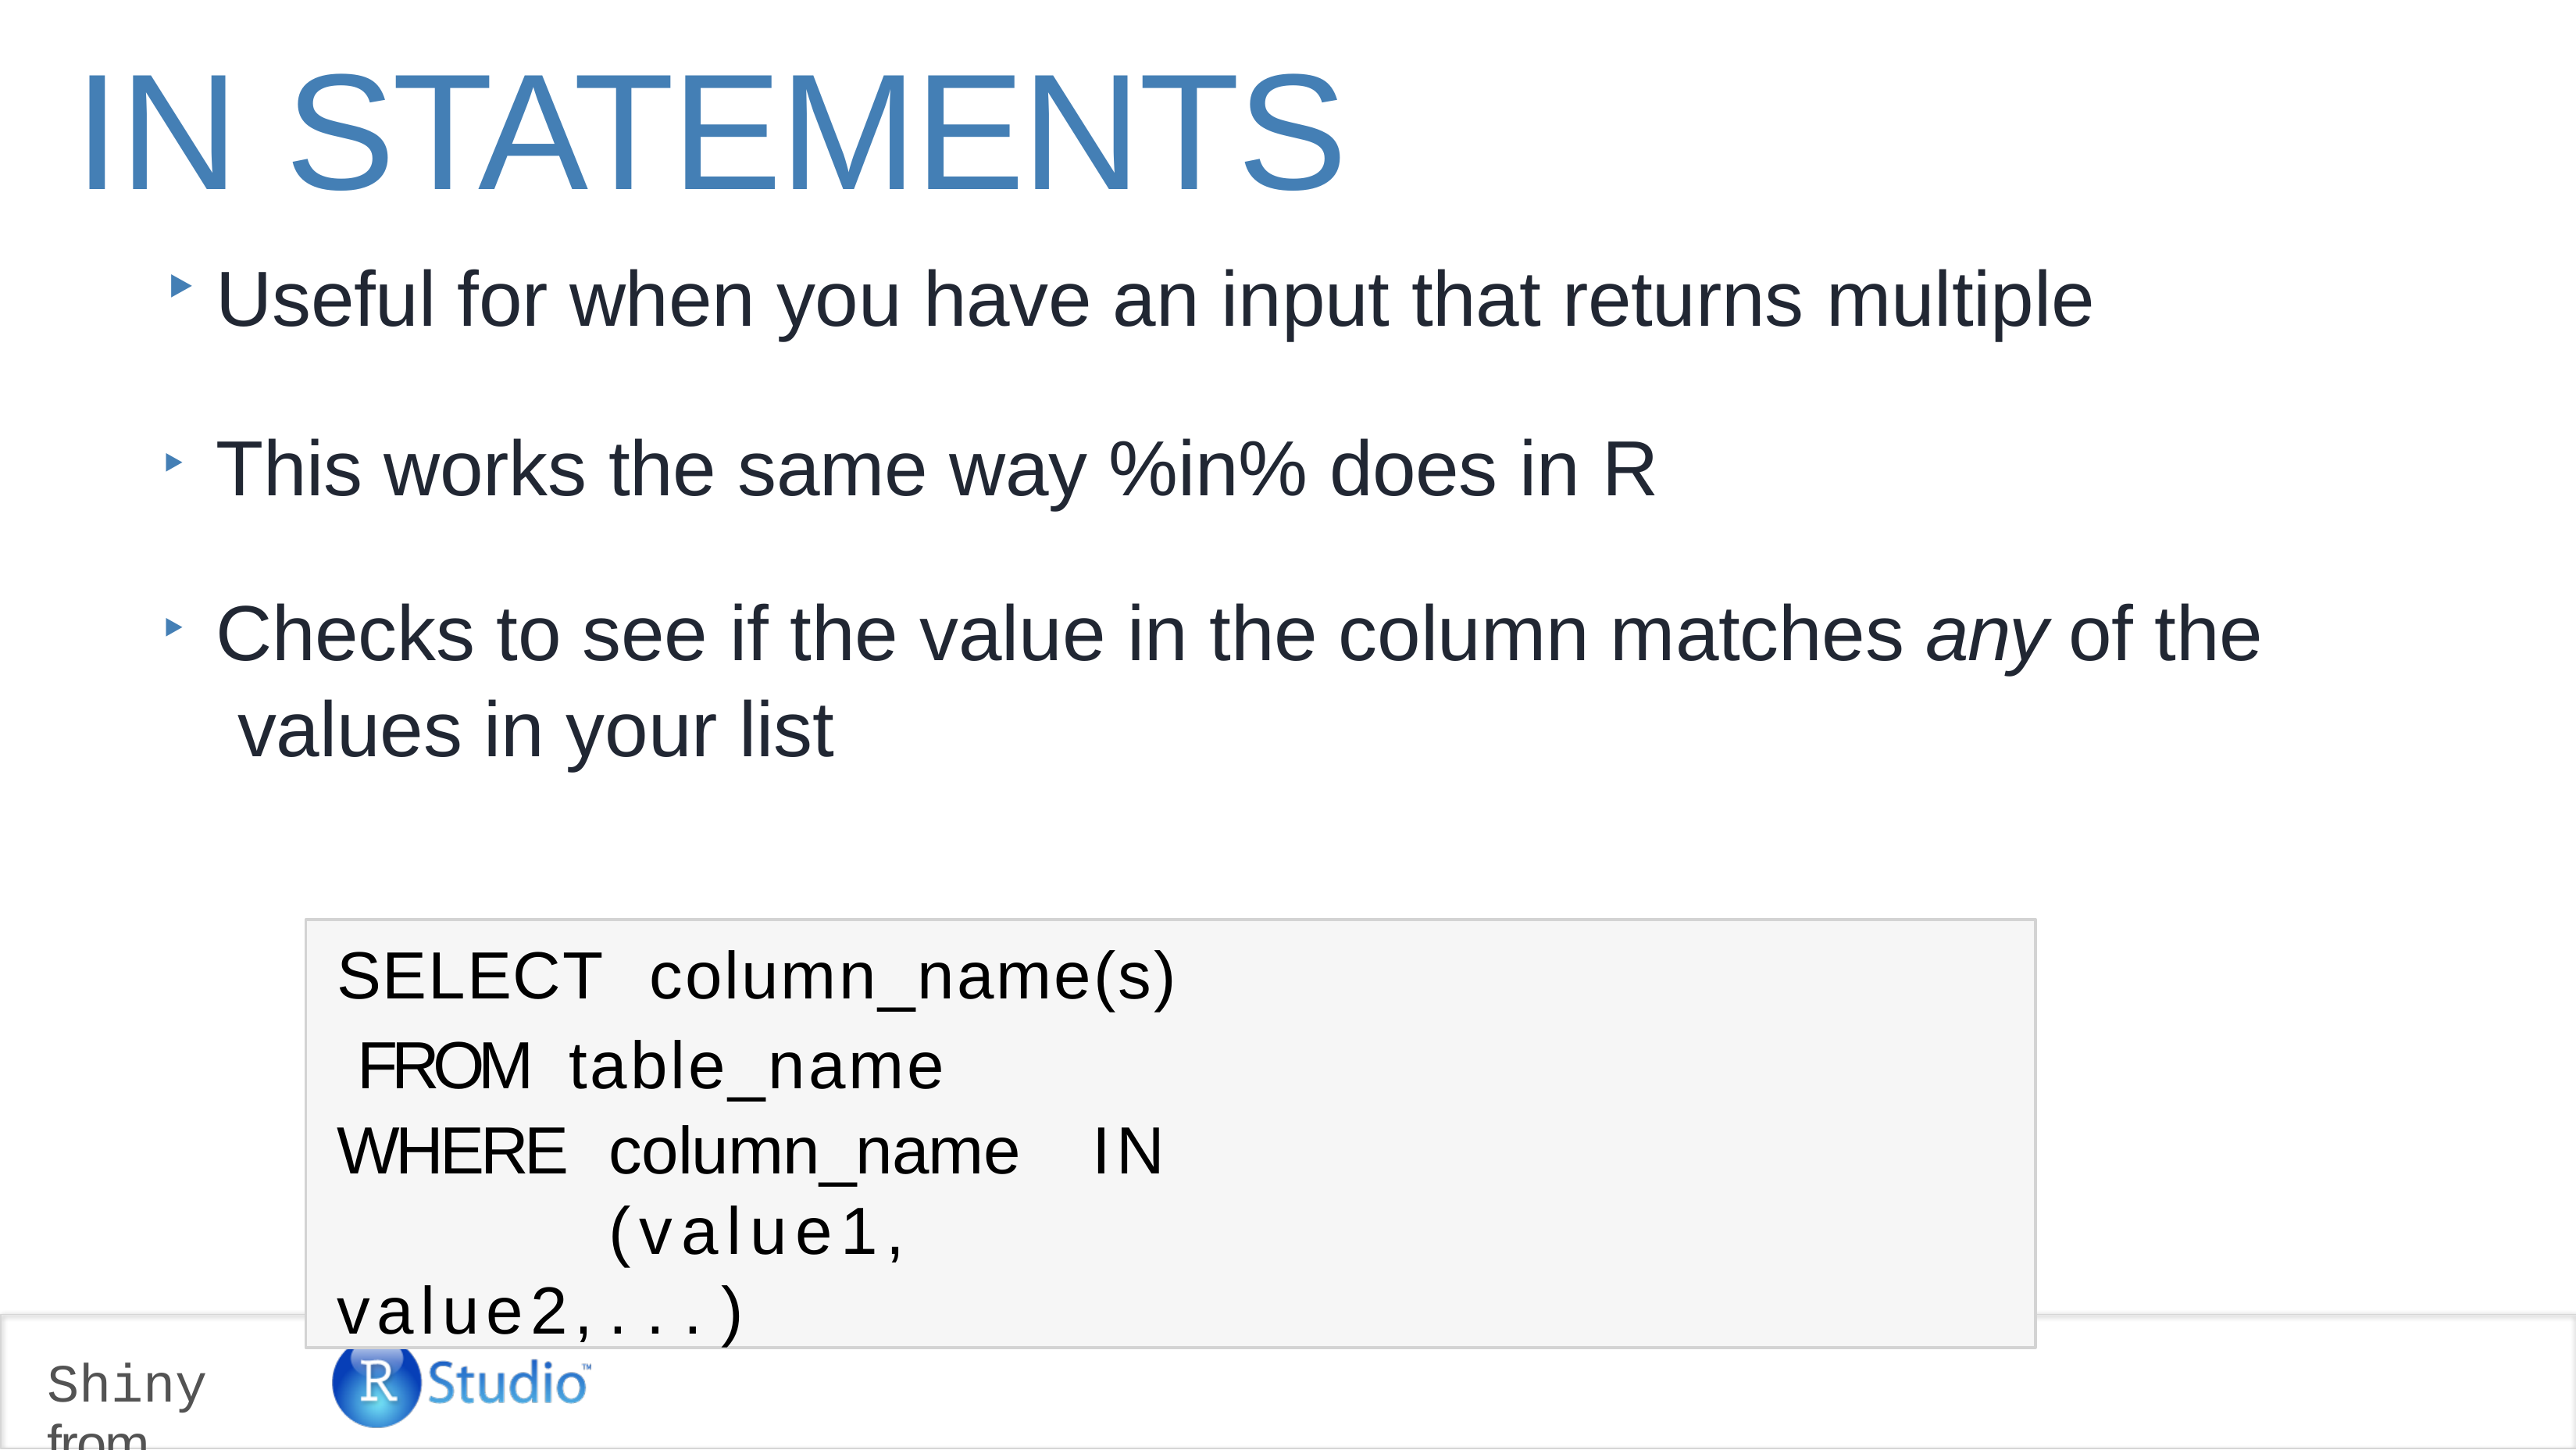

# IN STATEMENTS
Useful for when you have an input that returns multiple

This works the same way %in% does in R
Checks to see if the value in the column matches any of the  values in your list
SELECT	column_name(s)  FROM	table_name
WHERE	column_name	IN	(value1,	value2,	...)

Shiny from